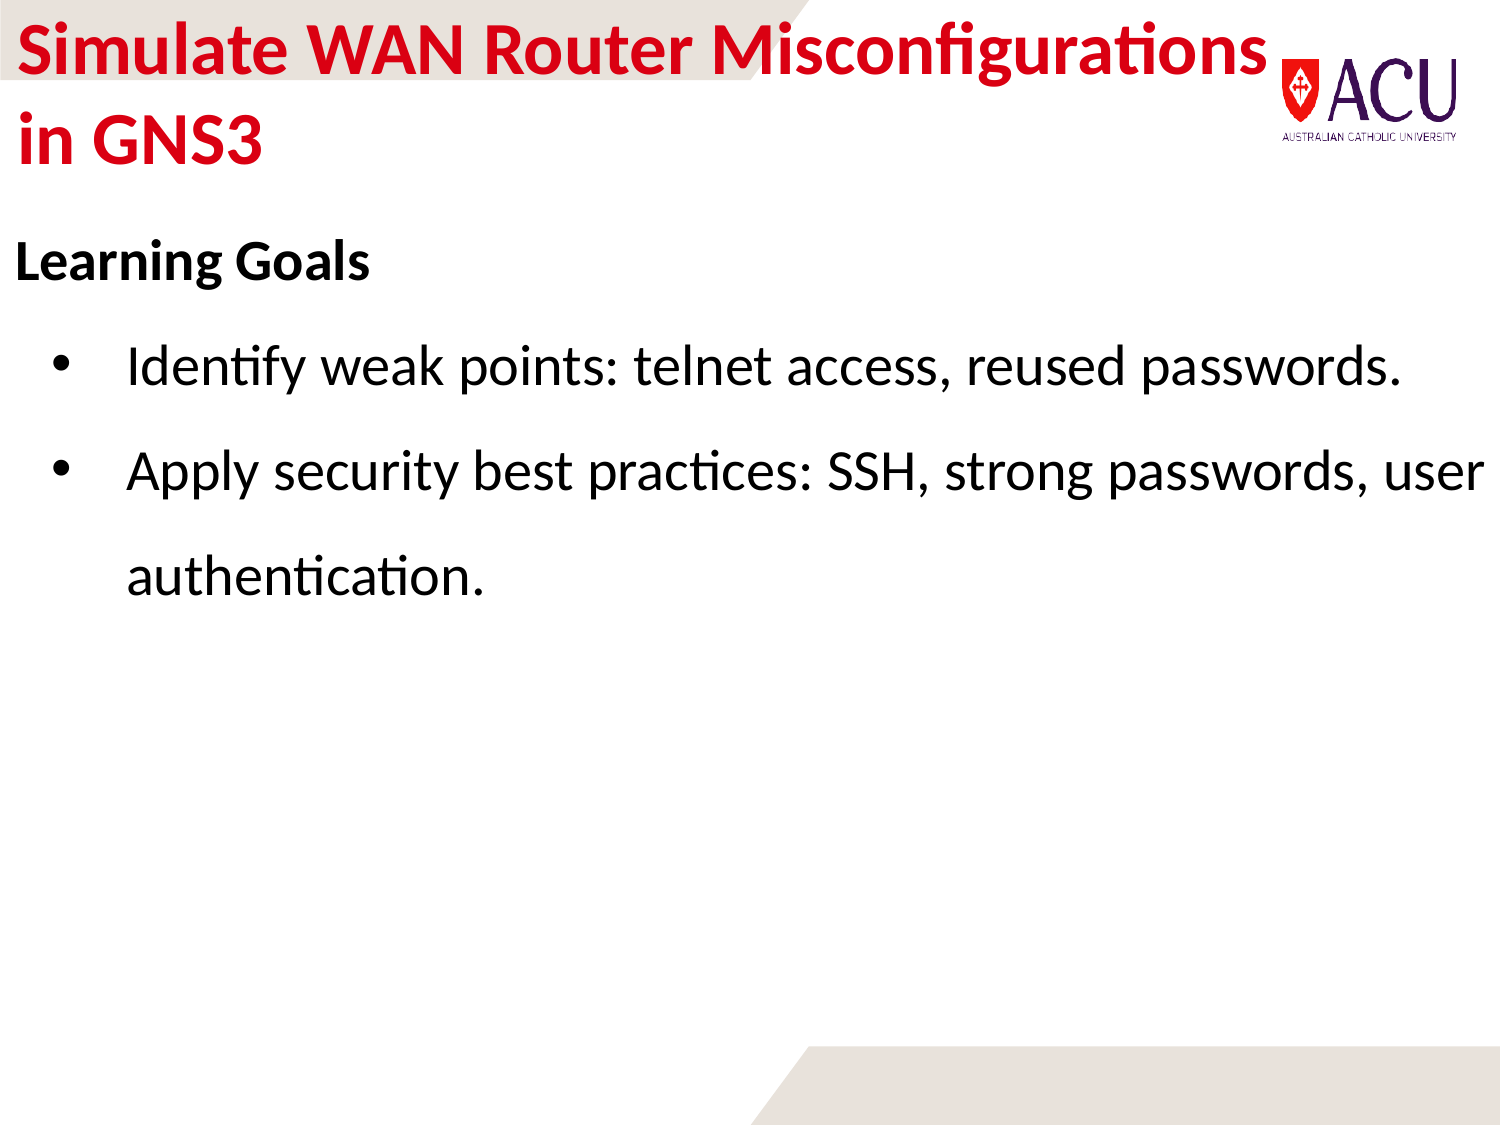

# Simulate WAN Router Misconfigurations in GNS3
Learning Goals
Identify weak points: telnet access, reused passwords.
Apply security best practices: SSH, strong passwords, user authentication.